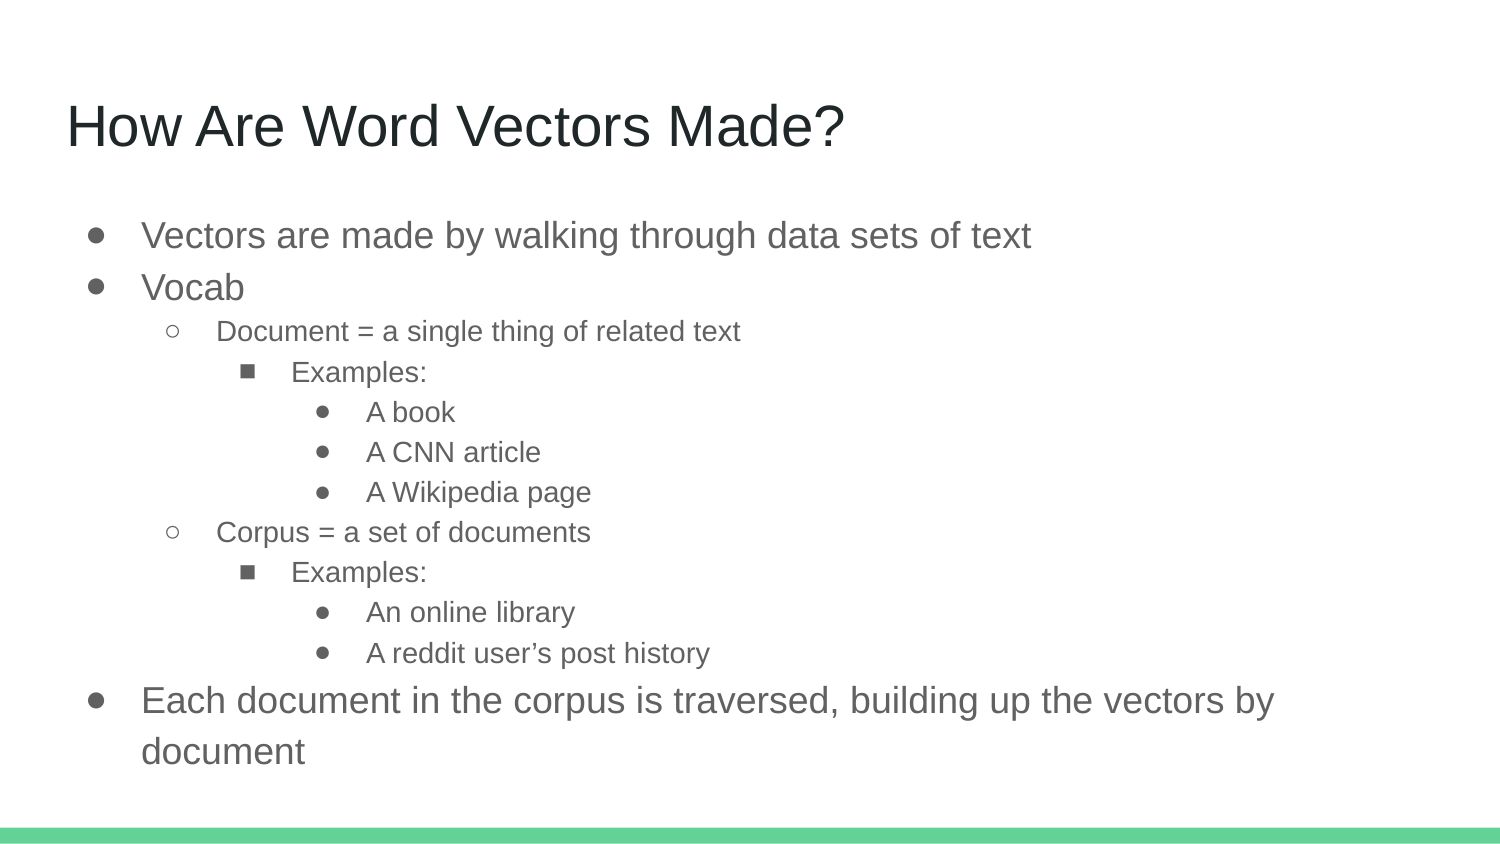

# How Are Word Vectors Made?
Vectors are made by walking through data sets of text
Vocab
Document = a single thing of related text
Examples:
A book
A CNN article
A Wikipedia page
Corpus = a set of documents
Examples:
An online library
A reddit user’s post history
Each document in the corpus is traversed, building up the vectors by document